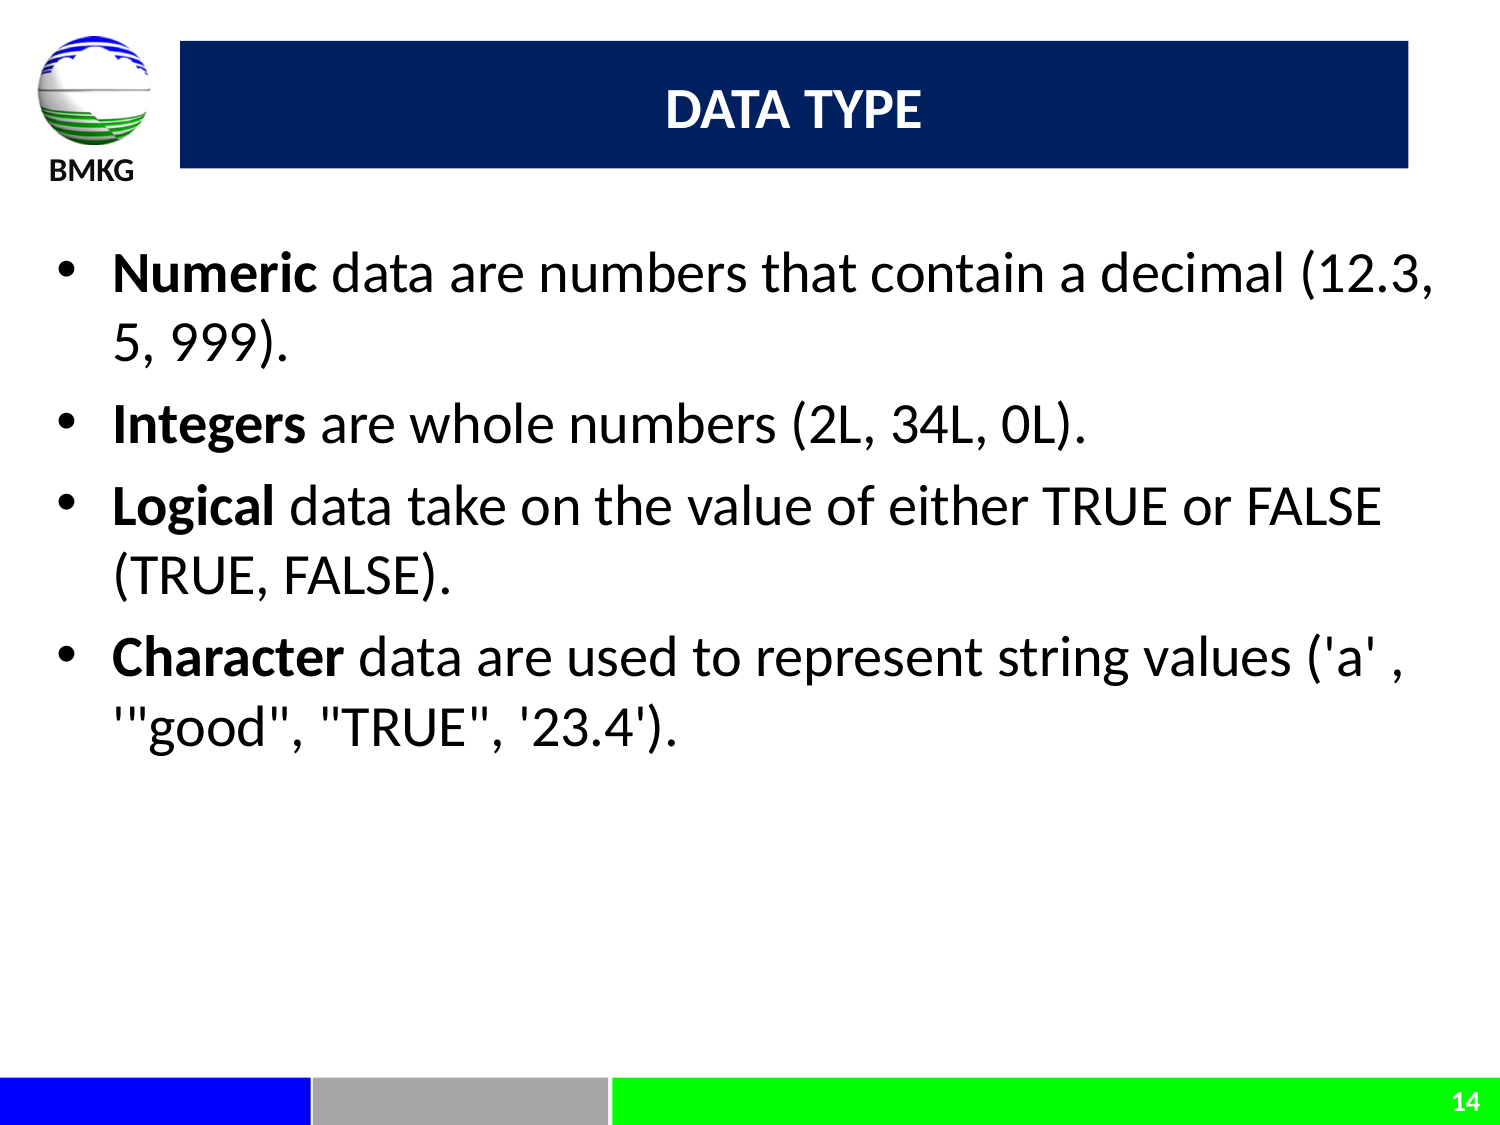

# Data type
Numeric data are numbers that contain a decimal (12.3, 5, 999).
Integers are whole numbers (2L, 34L, 0L).
Logical data take on the value of either TRUE or FALSE (TRUE, FALSE).
Character data are used to represent string values ('a' , '"good", "TRUE", '23.4').